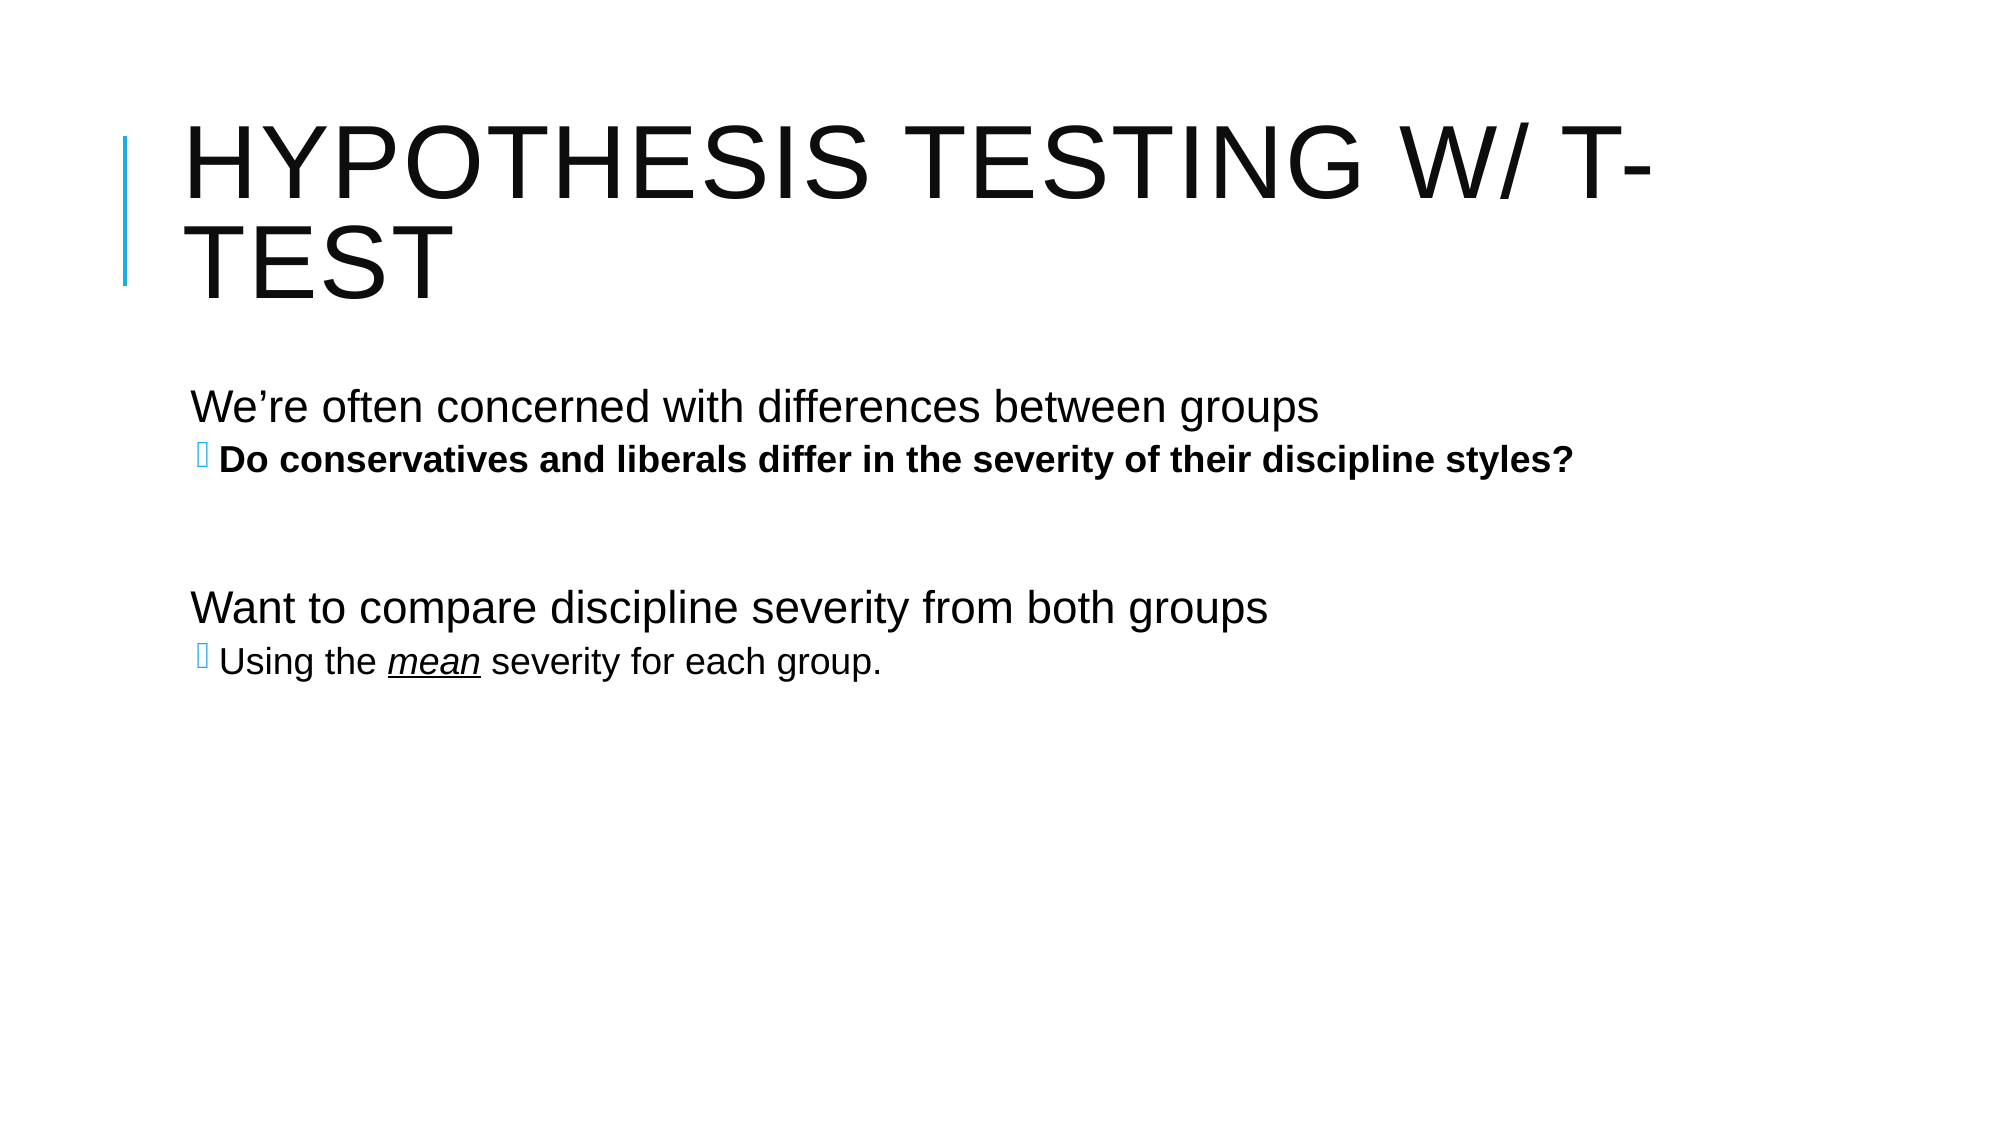

# Hypothesis Testing w/ T-Test
We’re often concerned with differences between groups
Do conservatives and liberals differ in the severity of their discipline styles?

Want to compare discipline severity from both groups
Using the mean severity for each group.